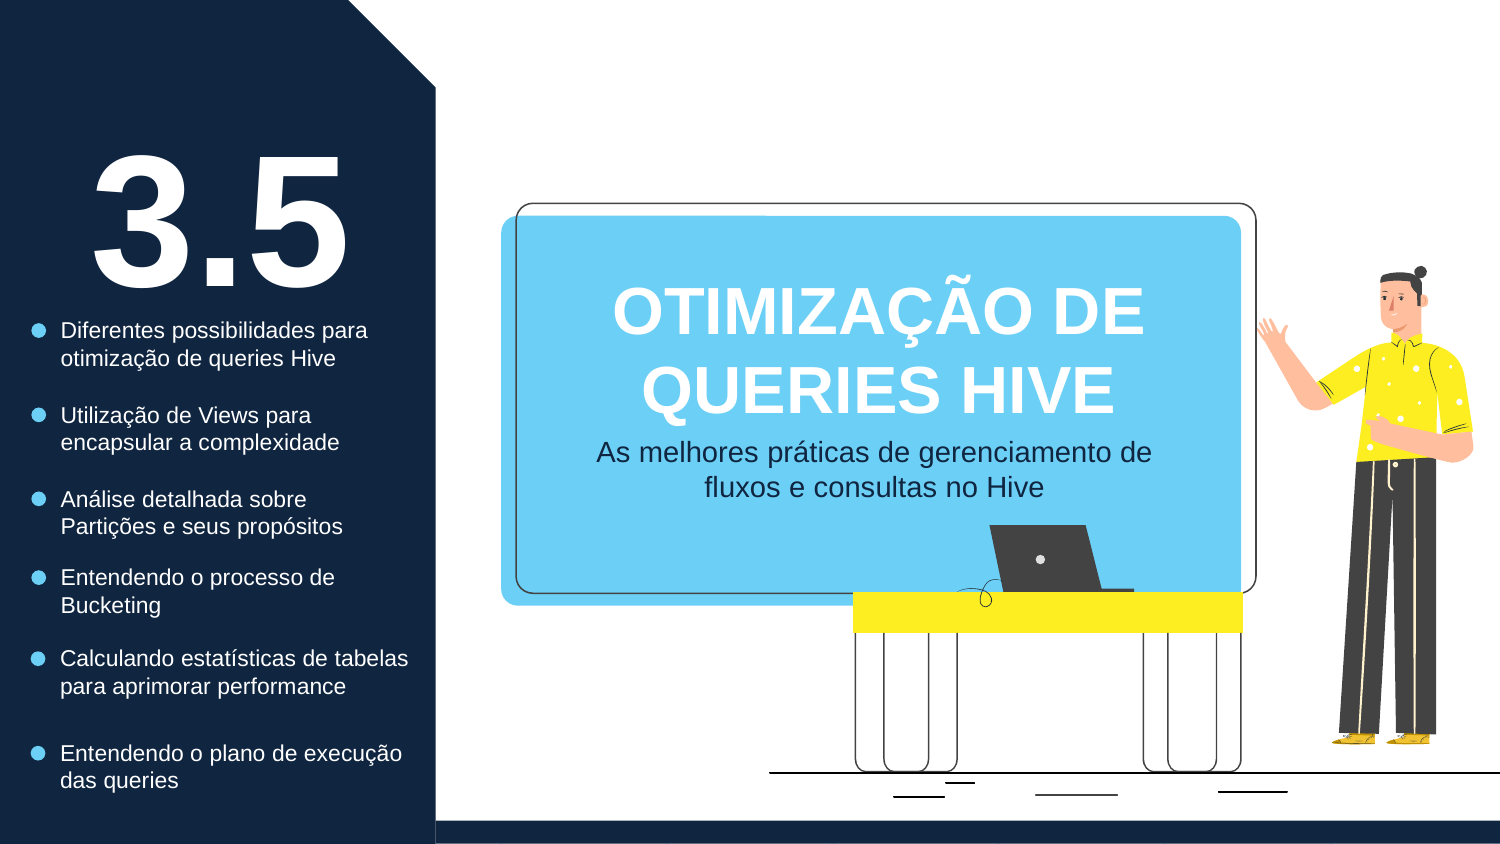

# 3.5

OTIMIZAÇÃO DE QUERIES HIVE

Diferentes possibilidades para otimização de queries Hive

Utilização de Views para encapsular a complexidade

As melhores práticas de gerenciamento de fluxos e consultas no Hive
Análise detalhada sobre Partições e seus propósitos

Entendendo o processo de Bucketing

Calculando estatísticas de tabelas para aprimorar performance

Entendendo o plano de execução das queries